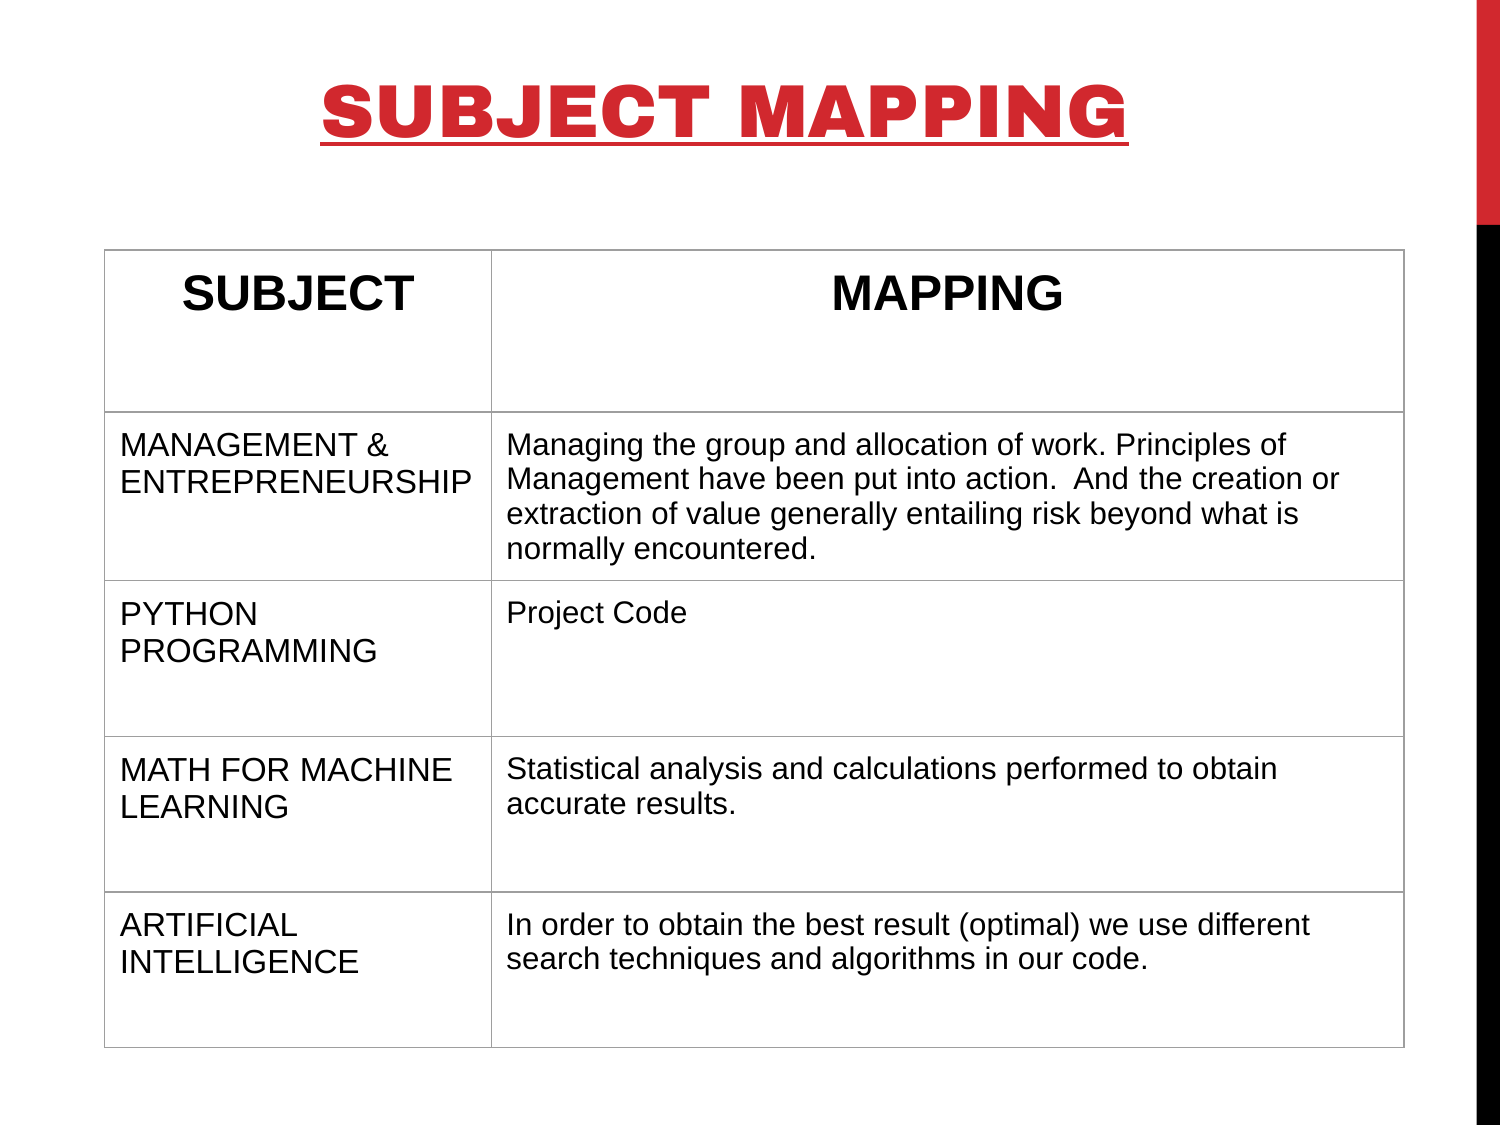

# SUBJECT MAPPING
| SUBJECT | MAPPING |
| --- | --- |
| MANAGEMENT & ENTREPRENEURSHIP | Managing the group and allocation of work. Principles of Management have been put into action. And the creation or extraction of value generally entailing risk beyond what is normally encountered. |
| PYTHON PROGRAMMING | Project Code |
| MATH FOR MACHINE LEARNING | Statistical analysis and calculations performed to obtain accurate results. |
| ARTIFICIAL INTELLIGENCE | In order to obtain the best result (optimal) we use different search techniques and algorithms in our code. |